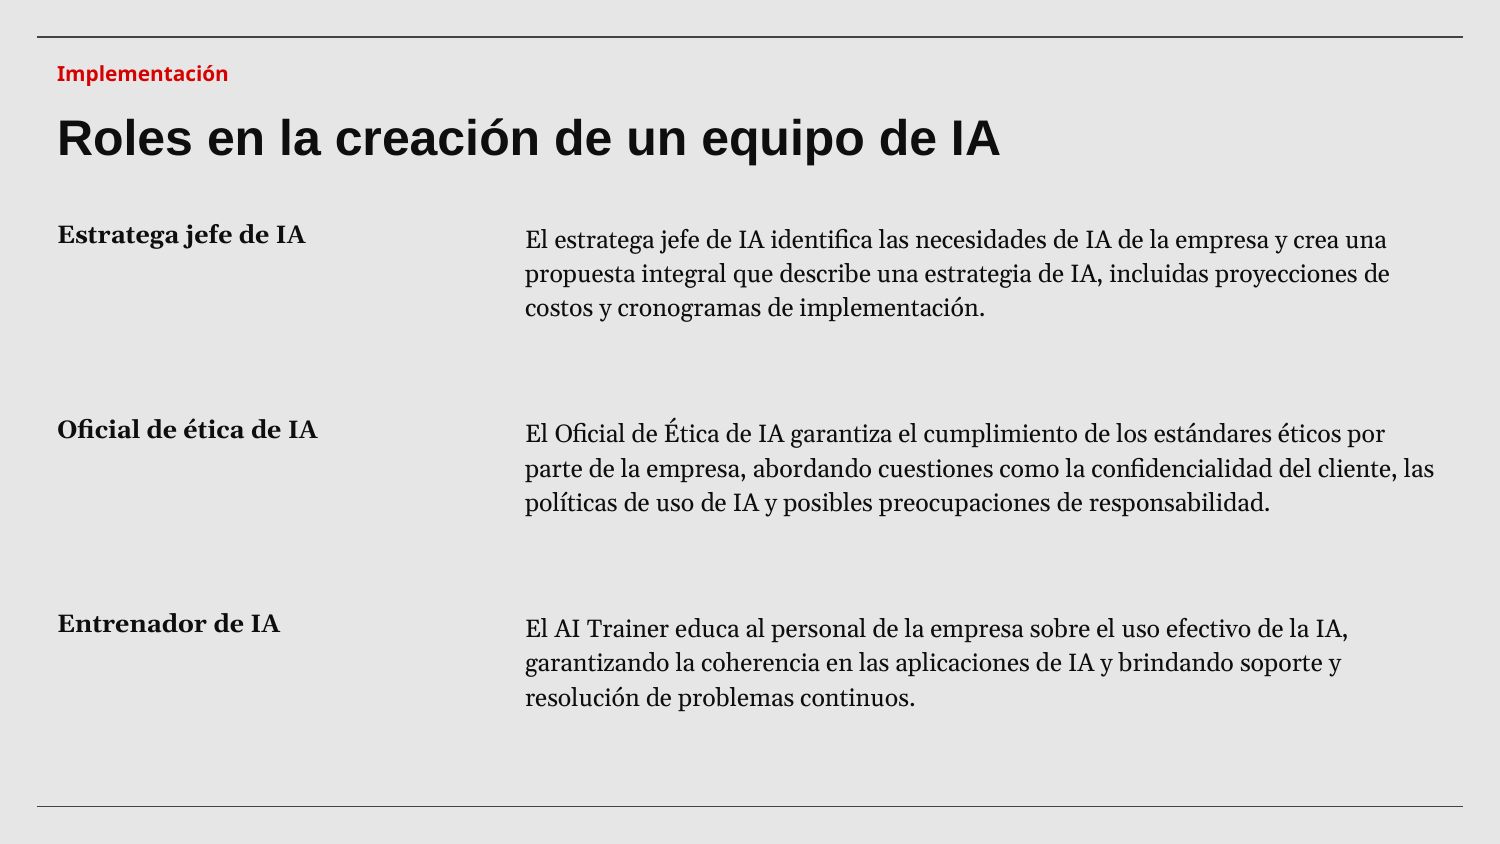

Implementación
# Roles en la creación de un equipo de IA
El estratega jefe de IA identifica las necesidades de IA de la empresa y crea una propuesta integral que describe una estrategia de IA, incluidas proyecciones de costos y cronogramas de implementación.
Estratega jefe de IA
El Oficial de Ética de IA garantiza el cumplimiento de los estándares éticos por parte de la empresa, abordando cuestiones como la confidencialidad del cliente, las políticas de uso de IA y posibles preocupaciones de responsabilidad.
Oficial de ética de IA
El AI Trainer educa al personal de la empresa sobre el uso efectivo de la IA, garantizando la coherencia en las aplicaciones de IA y brindando soporte y resolución de problemas continuos.
Entrenador de IA